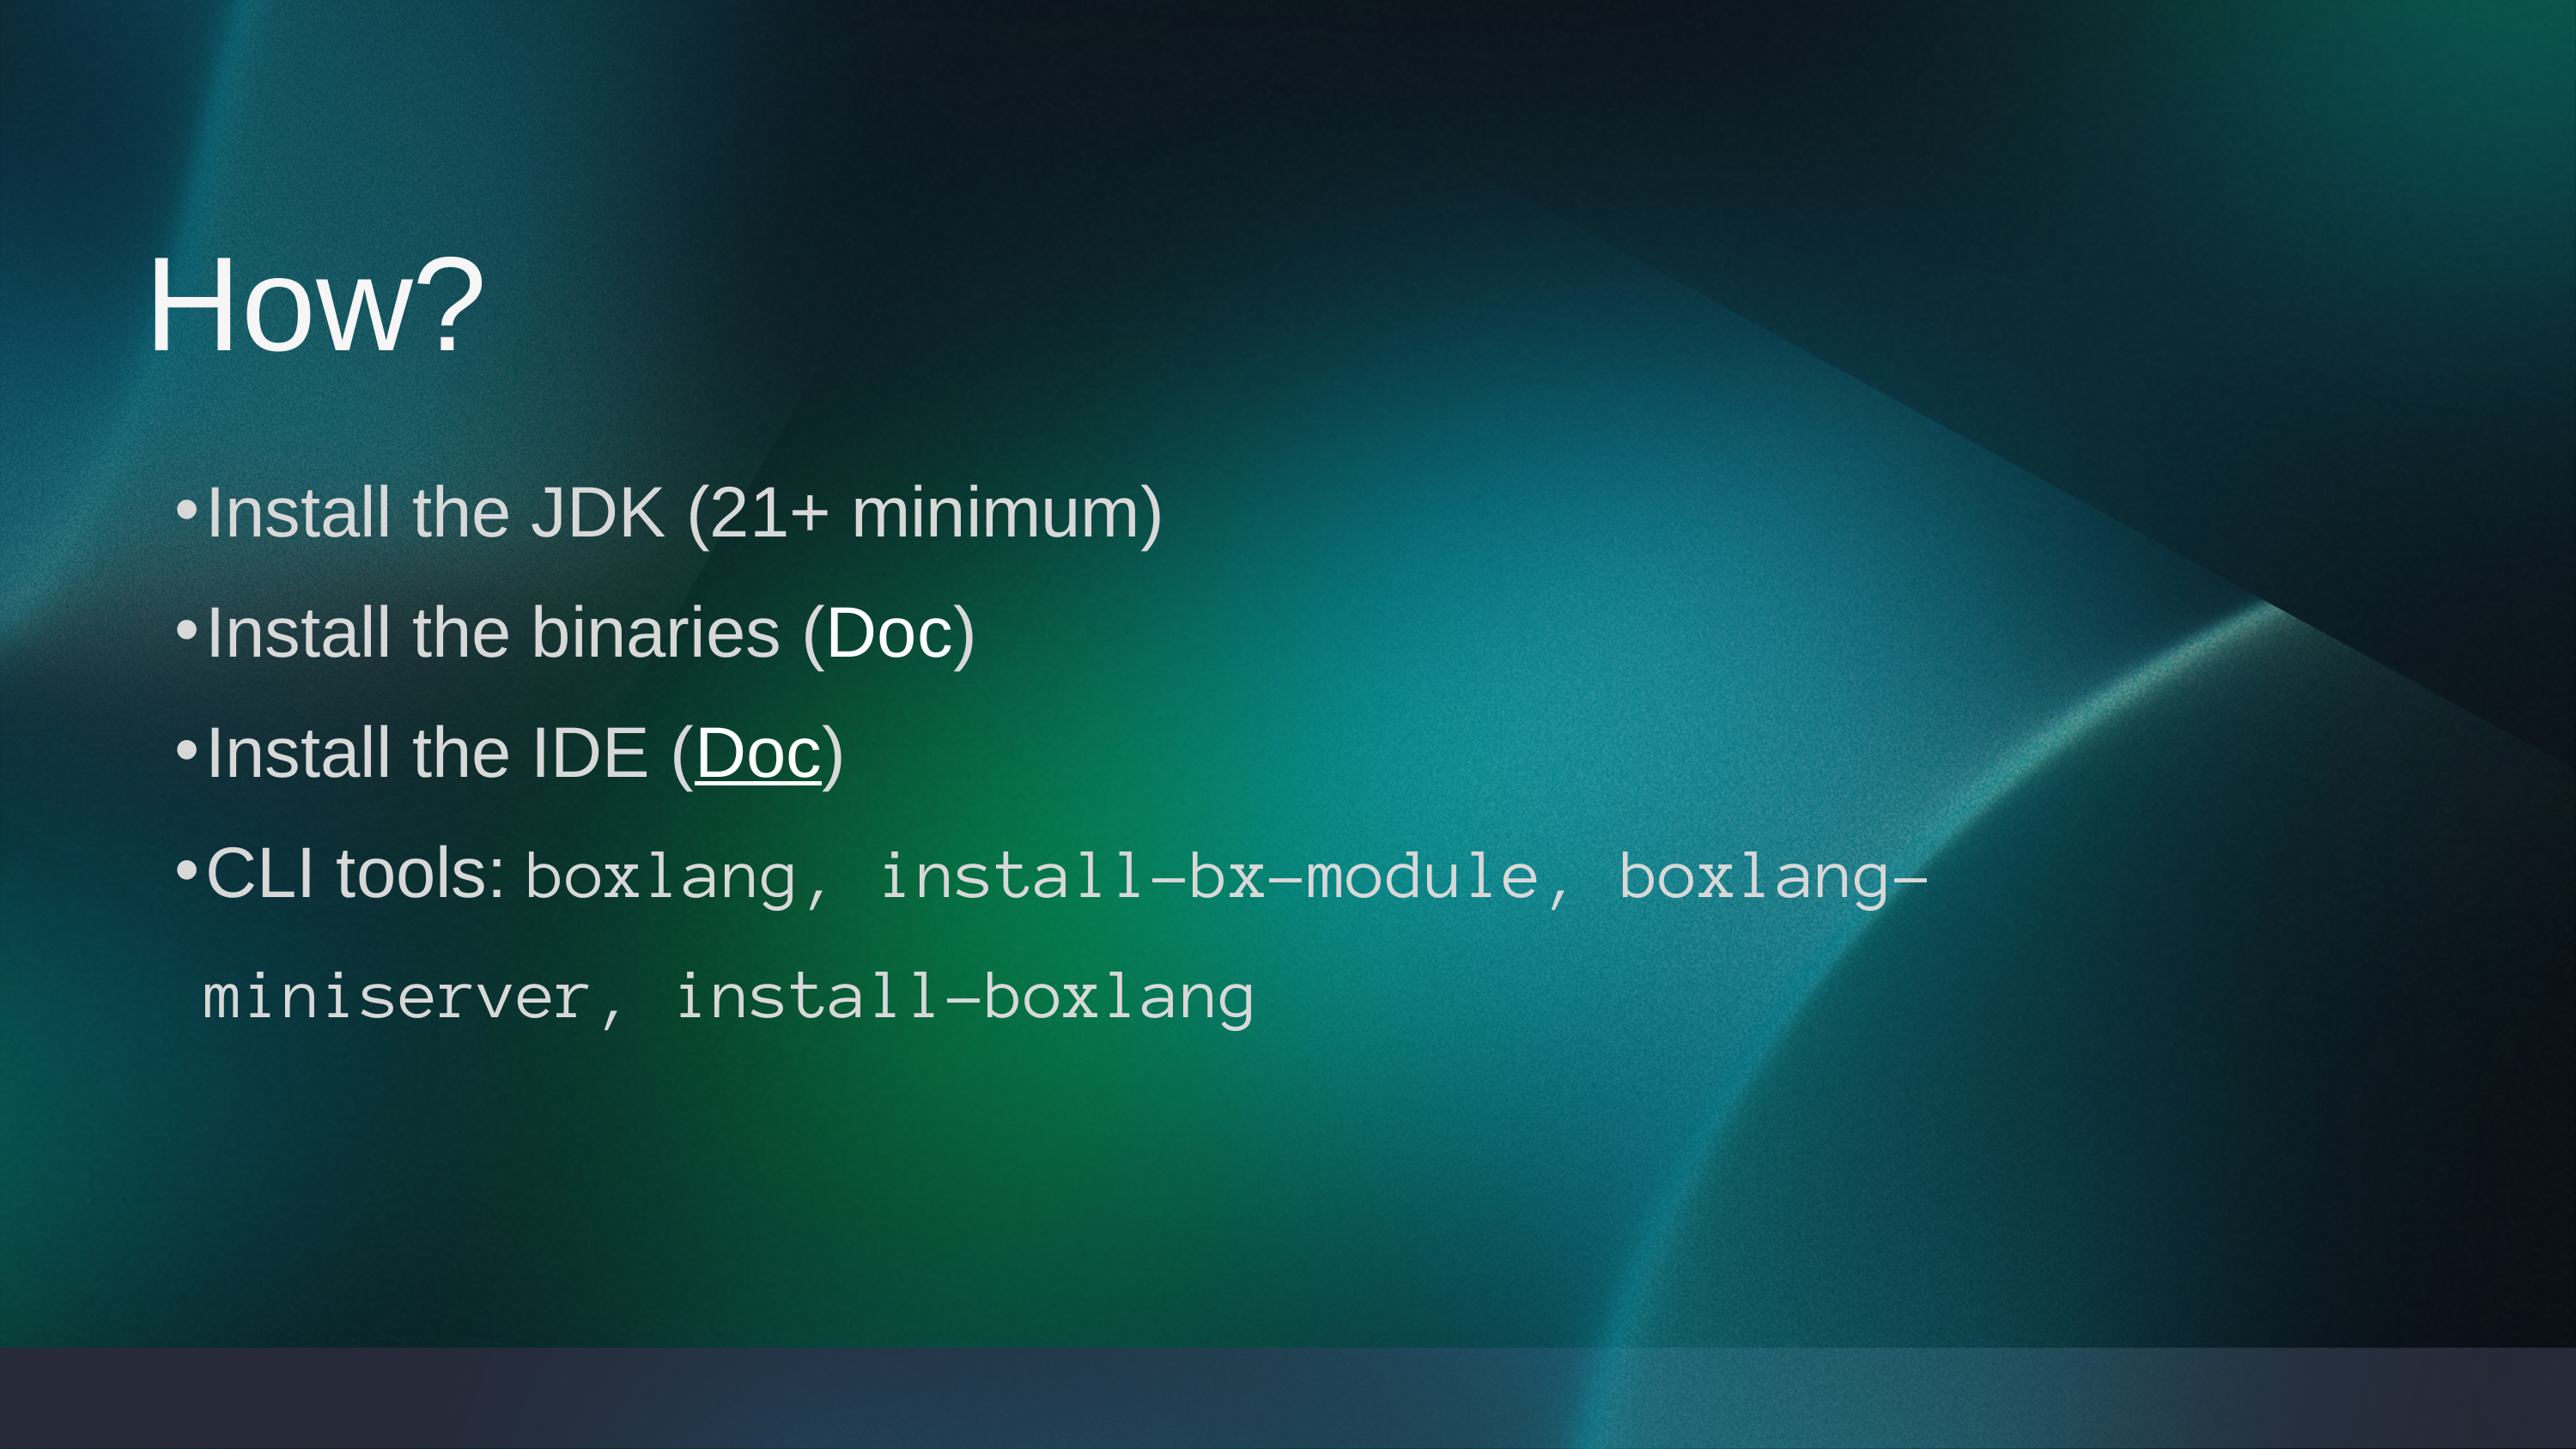

How?
Install the JDK (21+ minimum)
Install the binaries (Doc)
Install the IDE (Doc)
CLI tools: boxlang, install-bx-module, boxlang-miniserver, install-boxlang